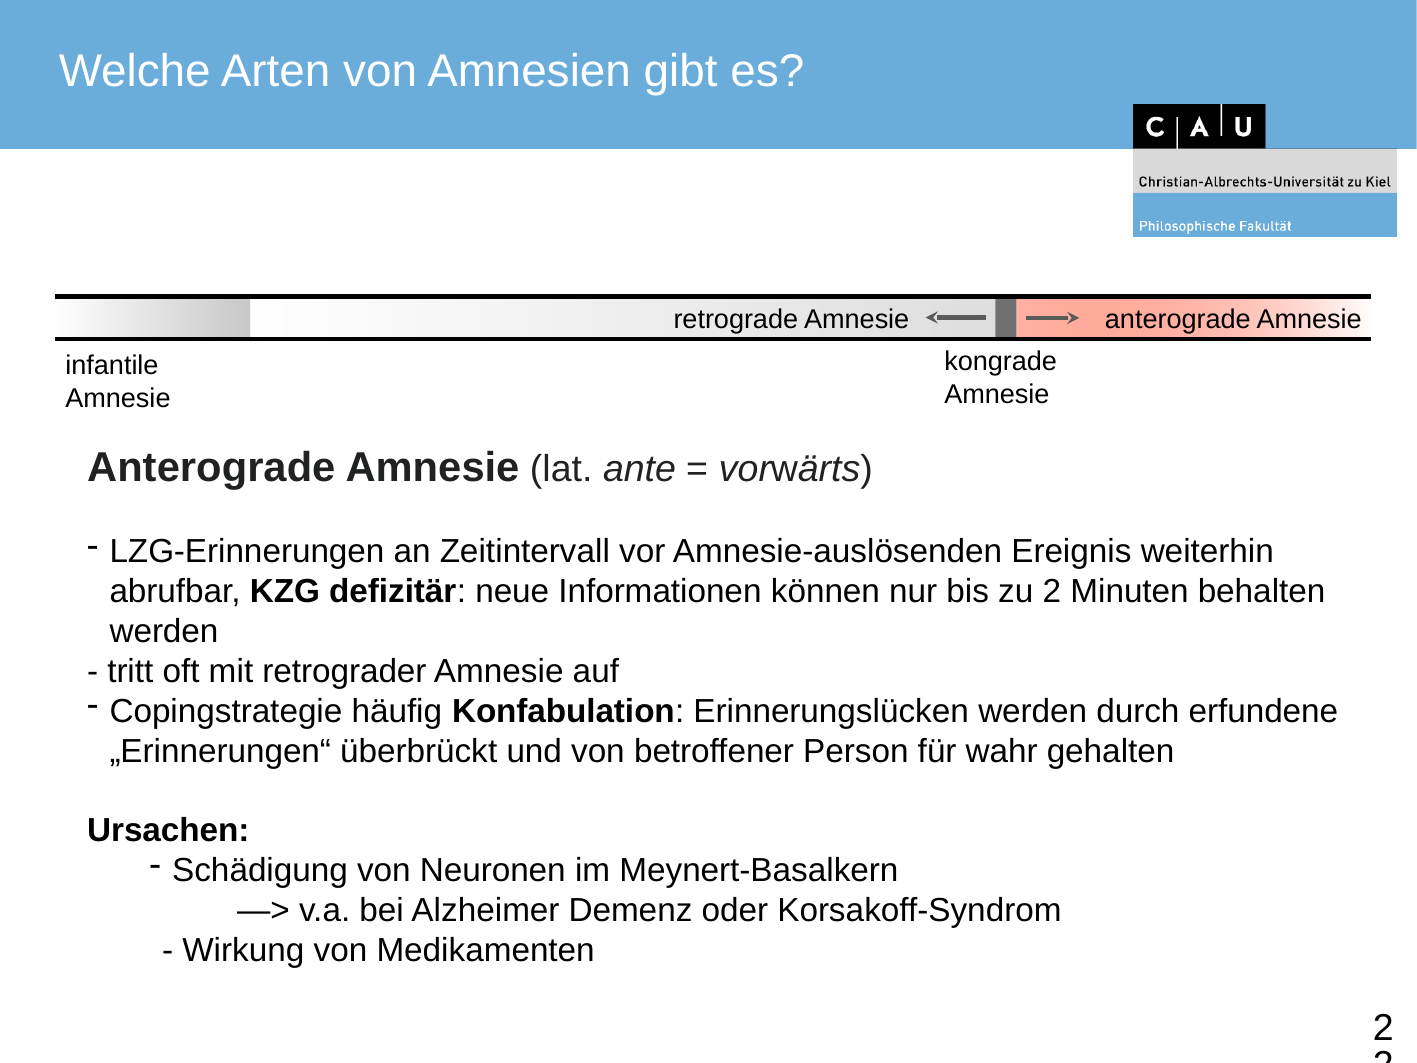

# Welche Arten von Amnesien gibt es?

retrograde Amnesie
anterograde Amnesie

kongrade
Amnesie
infantile
Amnesie
Anterograde Amnesie (lat. ante = vorwärts)

LZG-Erinnerungen an Zeitintervall vor Amnesie-auslösenden Ereignis weiterhin abrufbar, KZG defizitär: neue Informationen können nur bis zu 2 Minuten behalten werden
- tritt oft mit retrograder Amnesie auf
Copingstrategie häufig Konfabulation: Erinnerungslücken werden durch erfundene „Erinnerungen“ überbrückt und von betroffener Person für wahr gehalten

Ursachen:
Schädigung von Neuronen im Meynert-Basalkern
—> v.a. bei Alzheimer Demenz oder Korsakoff-Syndrom
- Wirkung von Medikamenten
22

Psy_B_7-2: funktionelle Neuroanatomie, Merle Schuckart (schuckart@psychologie.uni-kiel.de), SoSe 2021